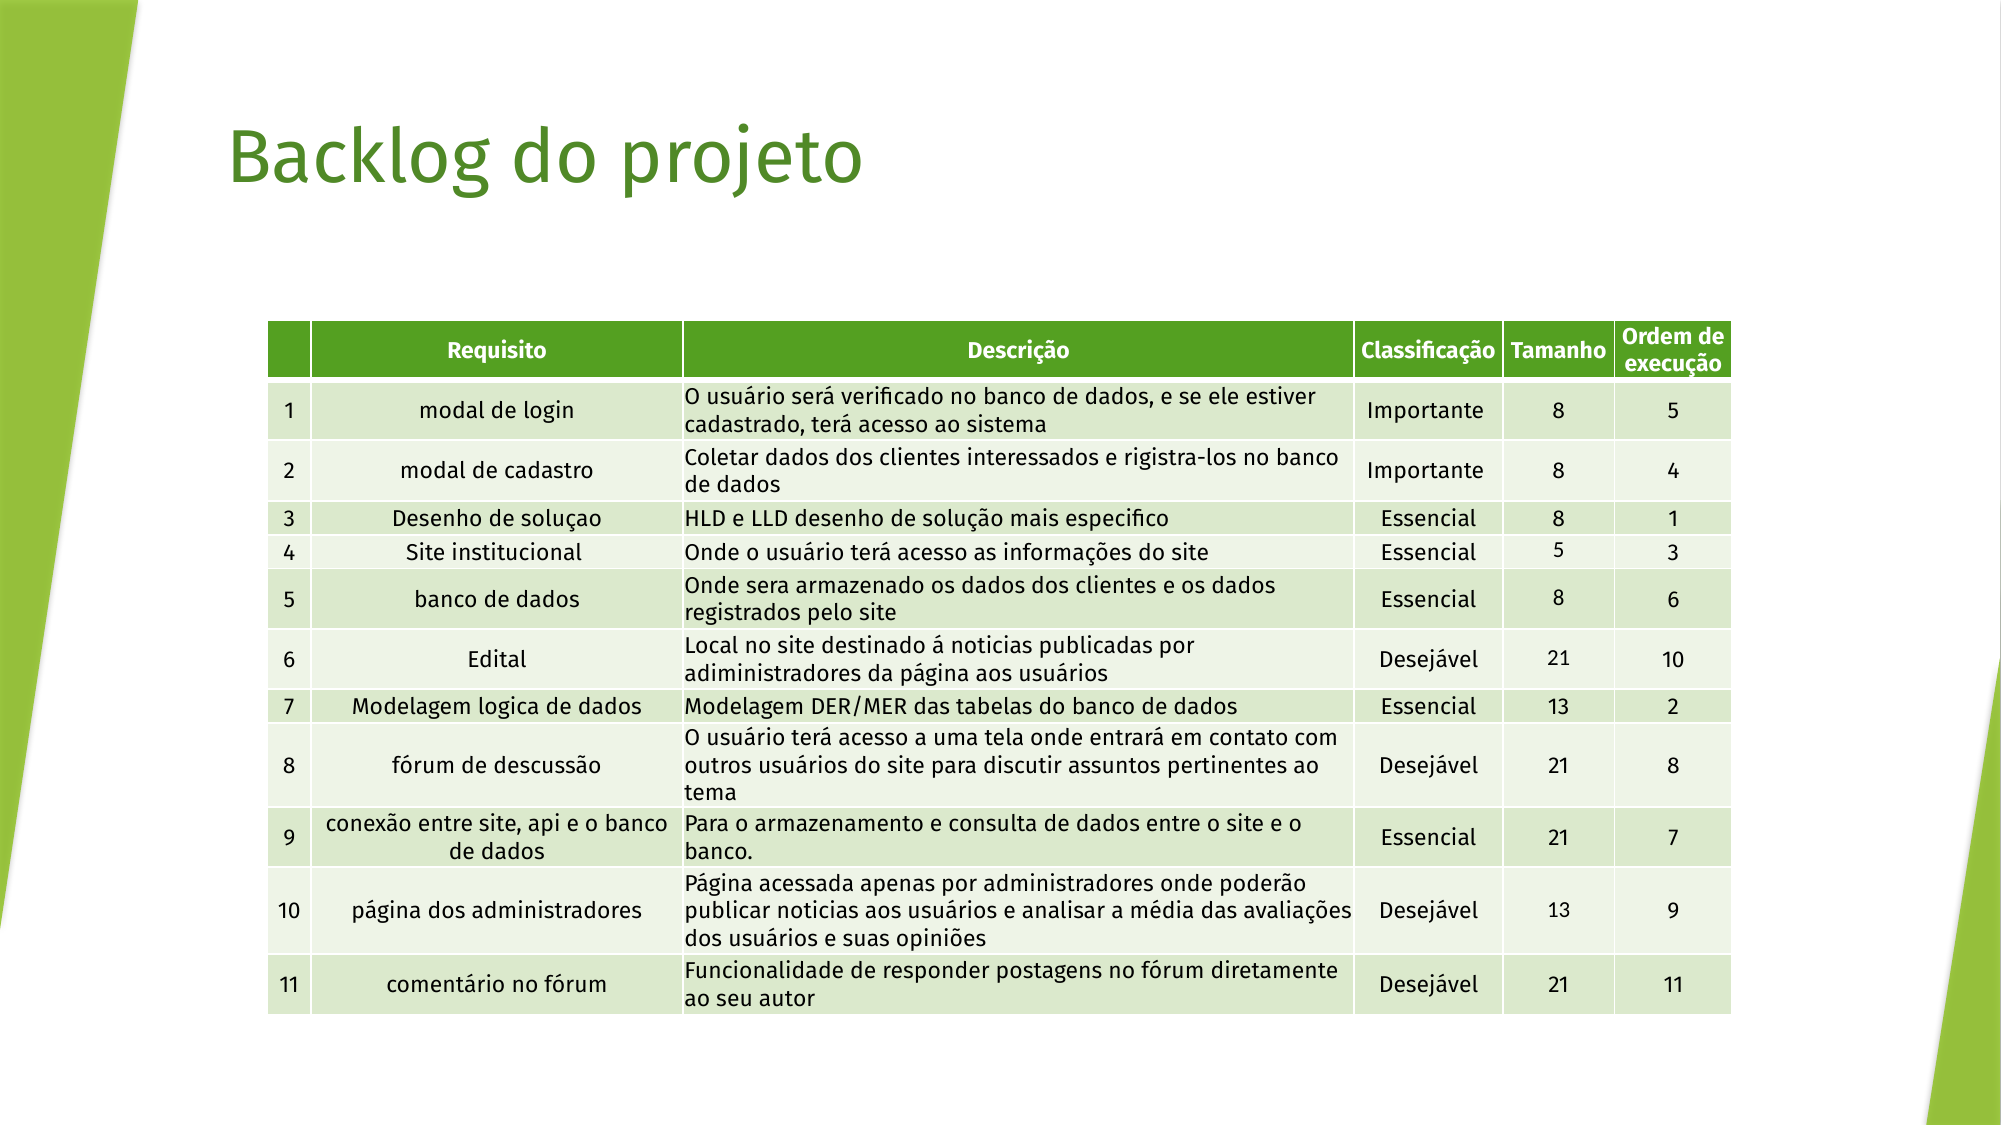

# Backlog do projeto
|  | Requisito | Descrição | Classificação | Tamanho | Ordem de execução |
| --- | --- | --- | --- | --- | --- |
| 1 | modal de login | O usuário será verificado no banco de dados, e se ele estiver cadastrado, terá acesso ao sistema | Importante | 8 | 5 |
| 2 | modal de cadastro | Coletar dados dos clientes interessados e rigistra-los no banco de dados | Importante | 8 | 4 |
| 3 | Desenho de soluçao | HLD e LLD desenho de solução mais especifico | Essencial | 8 | 1 |
| 4 | Site institucional | Onde o usuário terá acesso as informações do site | Essencial | 5 | 3 |
| 5 | banco de dados | Onde sera armazenado os dados dos clientes e os dados registrados pelo site | Essencial | 8 | 6 |
| 6 | Edital | Local no site destinado á noticias publicadas por adiministradores da página aos usuários | Desejável | 21 | 10 |
| 7 | Modelagem logica de dados | Modelagem DER/MER das tabelas do banco de dados | Essencial | 13 | 2 |
| 8 | fórum de descussão | O usuário terá acesso a uma tela onde entrará em contato com outros usuários do site para discutir assuntos pertinentes ao tema | Desejável | 21 | 8 |
| 9 | conexão entre site, api e o banco de dados | Para o armazenamento e consulta de dados entre o site e o banco. | Essencial | 21 | 7 |
| 10 | página dos administradores | Página acessada apenas por administradores onde poderão publicar noticias aos usuários e analisar a média das avaliações dos usuários e suas opiniões | Desejável | 13 | 9 |
| 11 | comentário no fórum | Funcionalidade de responder postagens no fórum diretamente ao seu autor | Desejável | 21 | 11 |